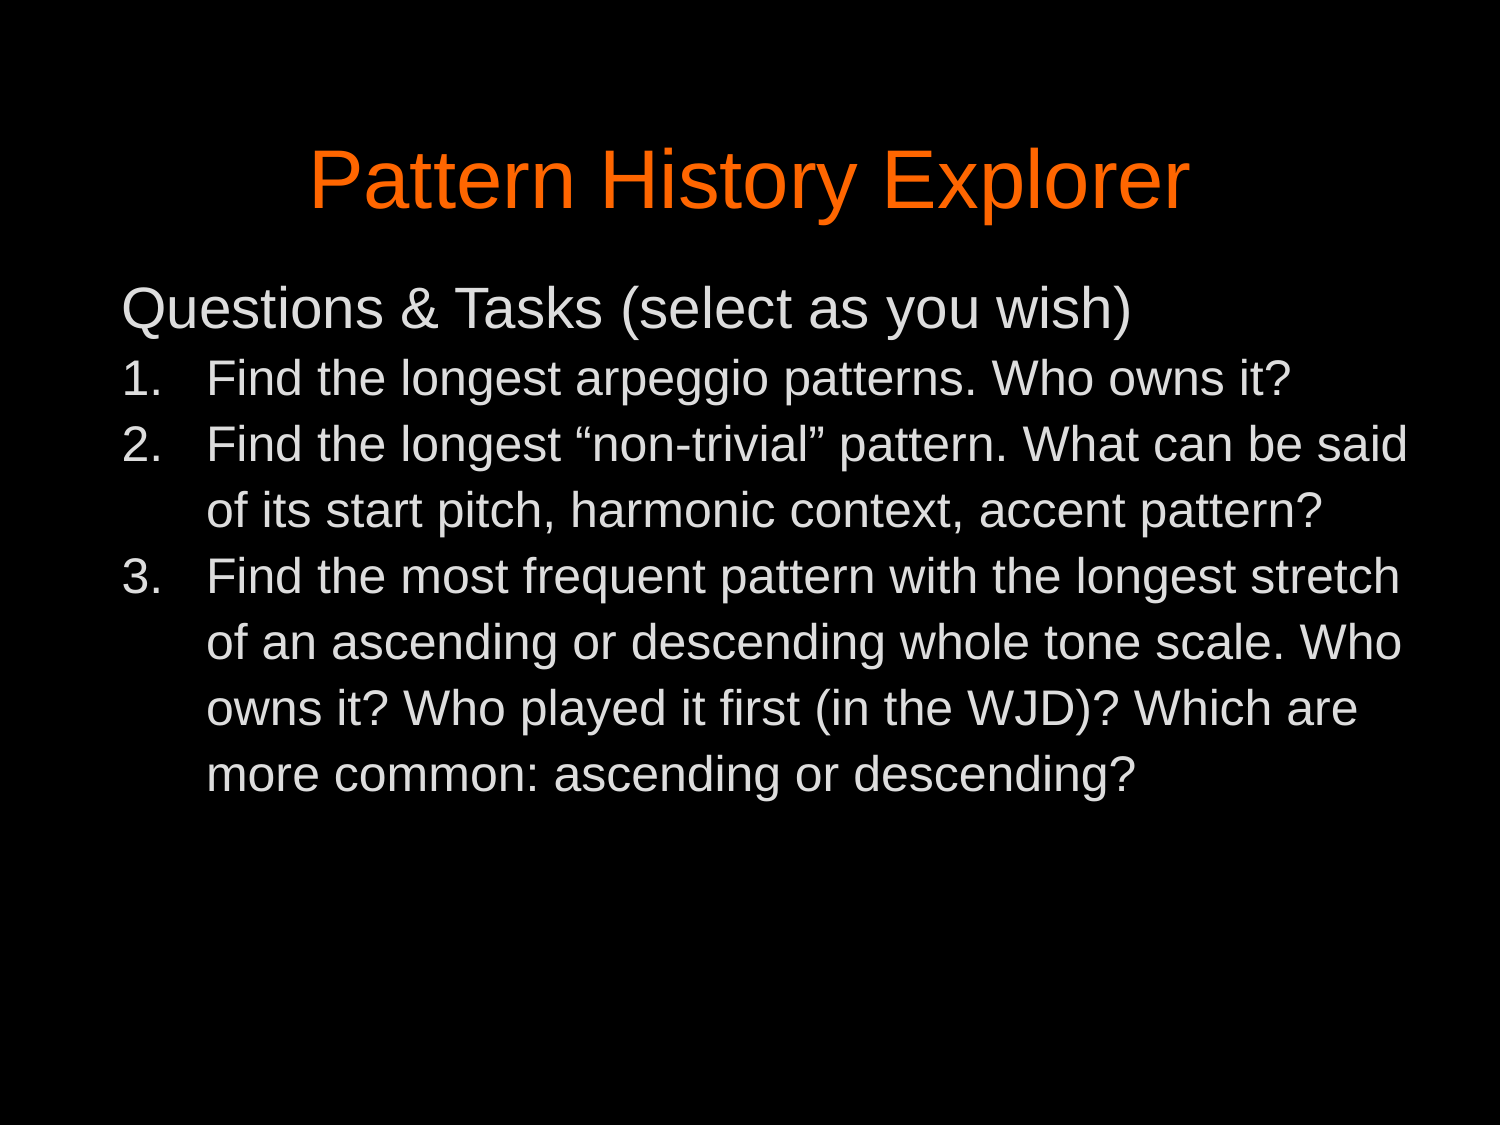

# Pattern History Explorer
Questions & Tasks (select as you wish)
Find the longest arpeggio patterns. Who owns it?
Find the longest “non-trivial” pattern. What can be said of its start pitch, harmonic context, accent pattern?
Find the most frequent pattern with the longest stretch of an ascending or descending whole tone scale. Who owns it? Who played it first (in the WJD)? Which are more common: ascending or descending?